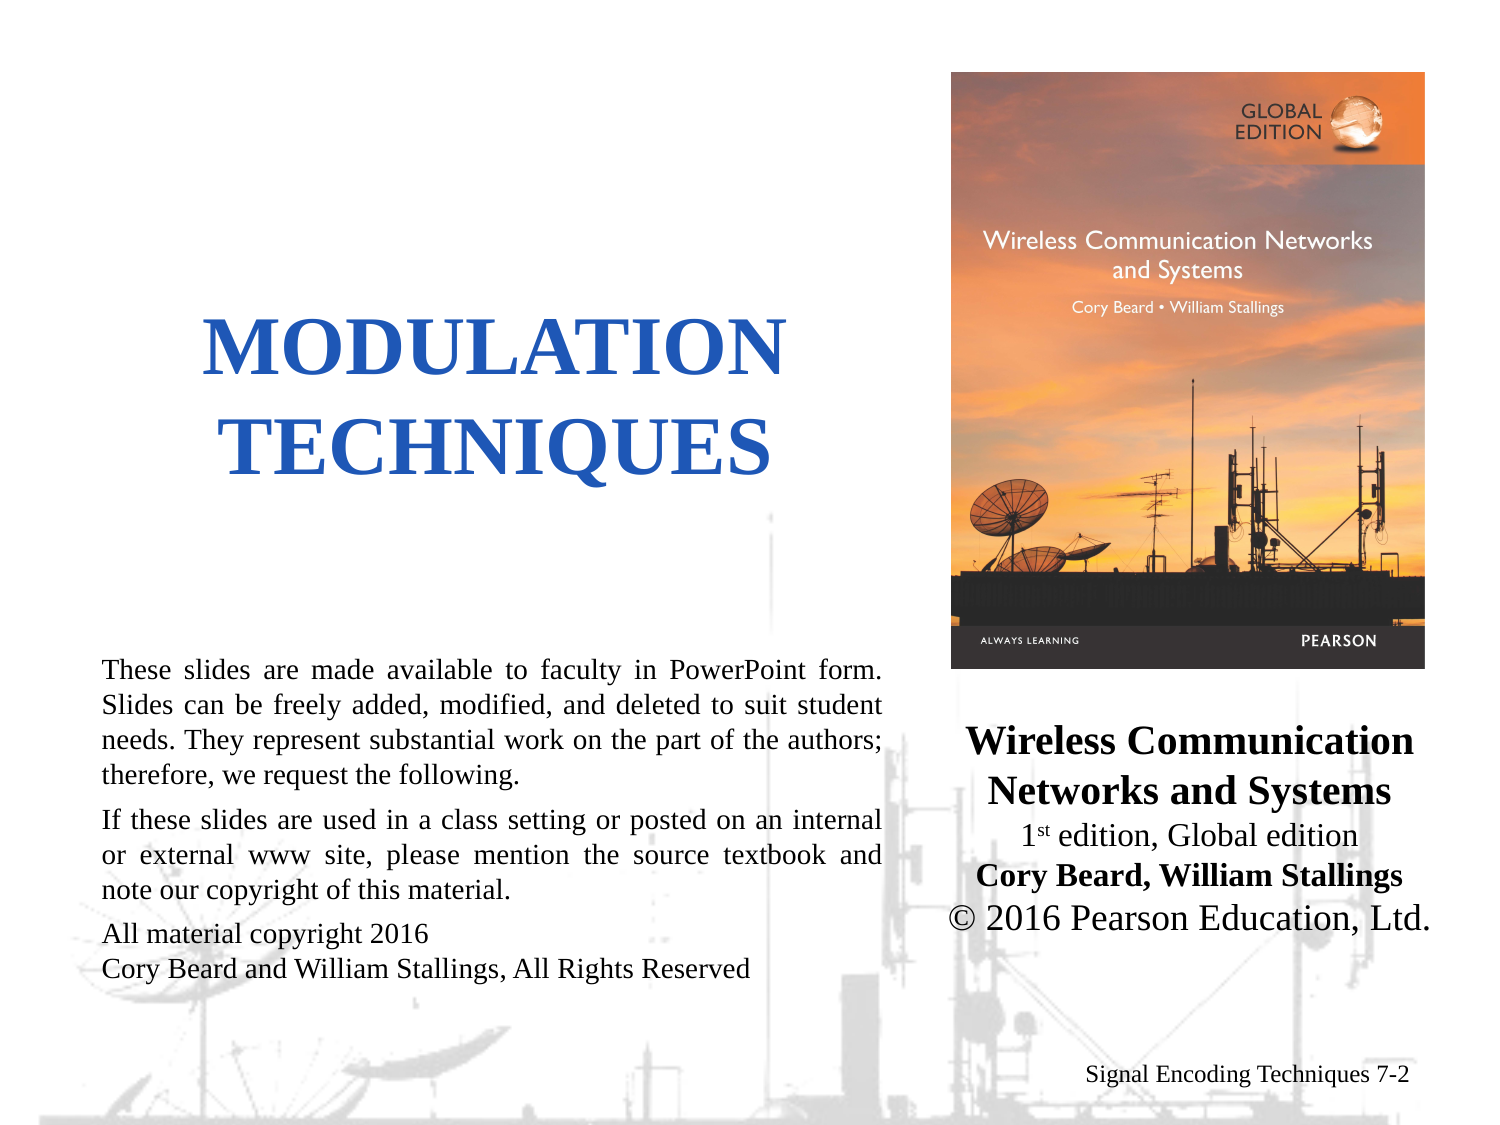

# modulation techniques
Signal Encoding Techniques 7-2